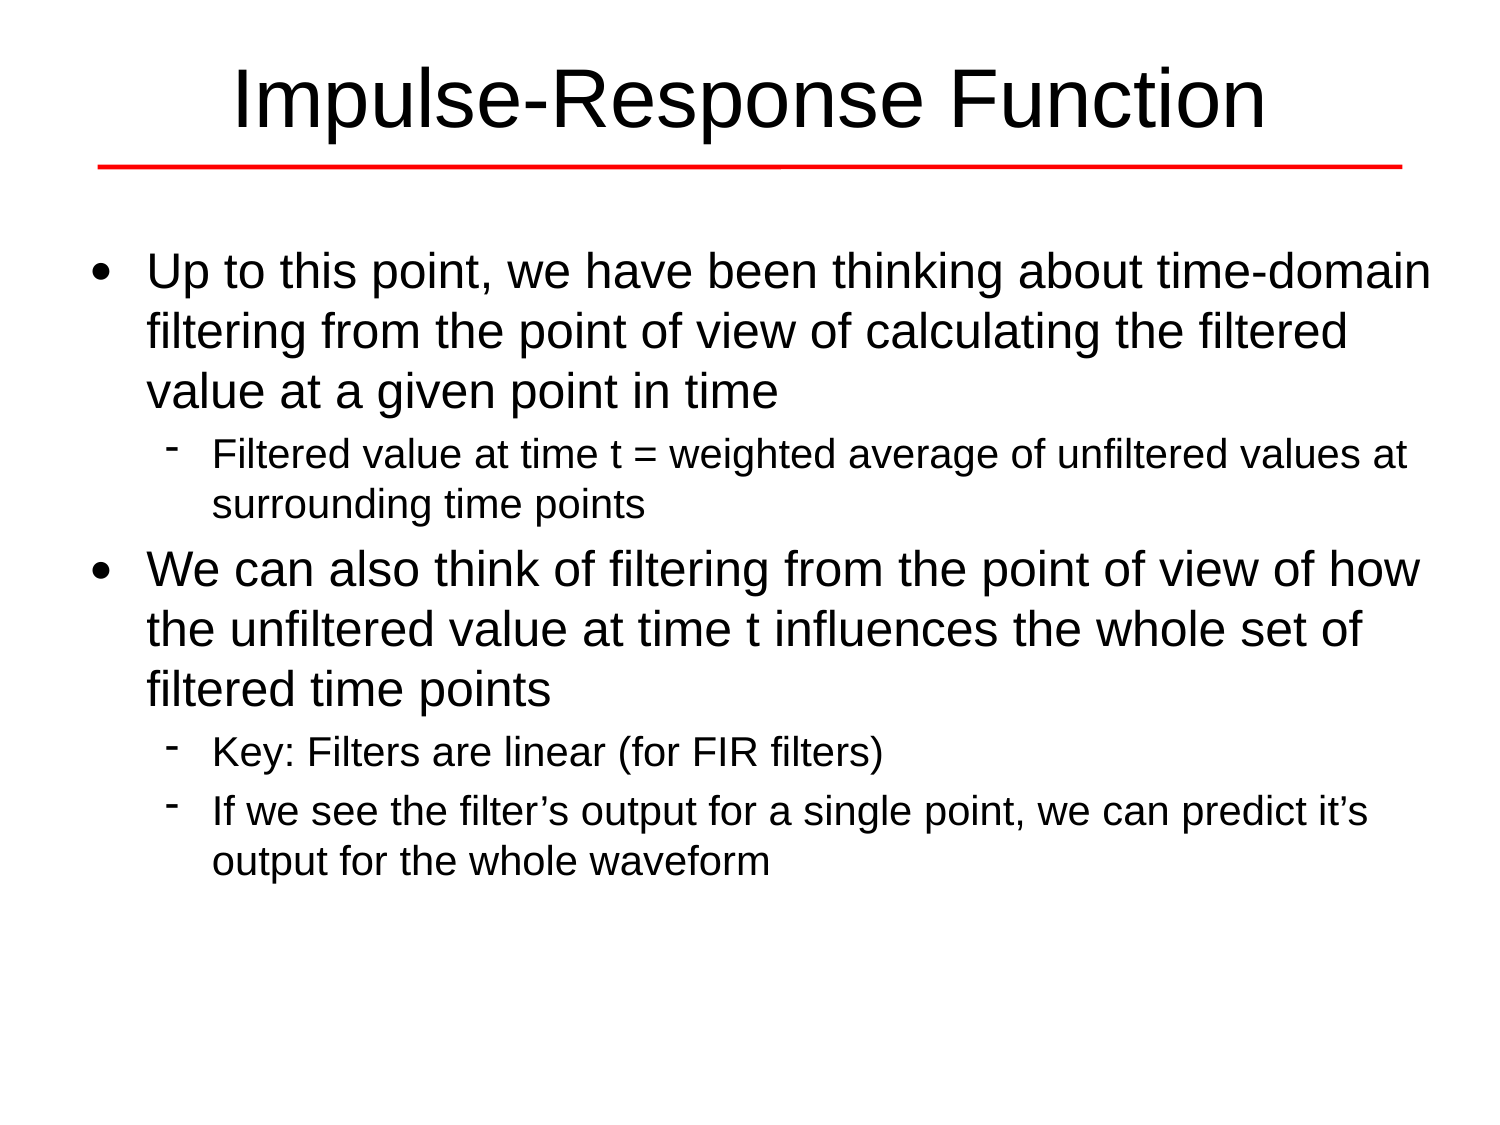

# Impulse-Response Function

Up to this point, we have been thinking about time-domain filtering from the point of view of calculating the filtered value at a given point in time
Filtered value at time t = weighted average of unfiltered values at surrounding time points
We can also think of filtering from the point of view of how the unfiltered value at time t influences the whole set of filtered time points
Key: Filters are linear (for FIR filters)
If we see the filter’s output for a single point, we can predict it’s output for the whole waveform